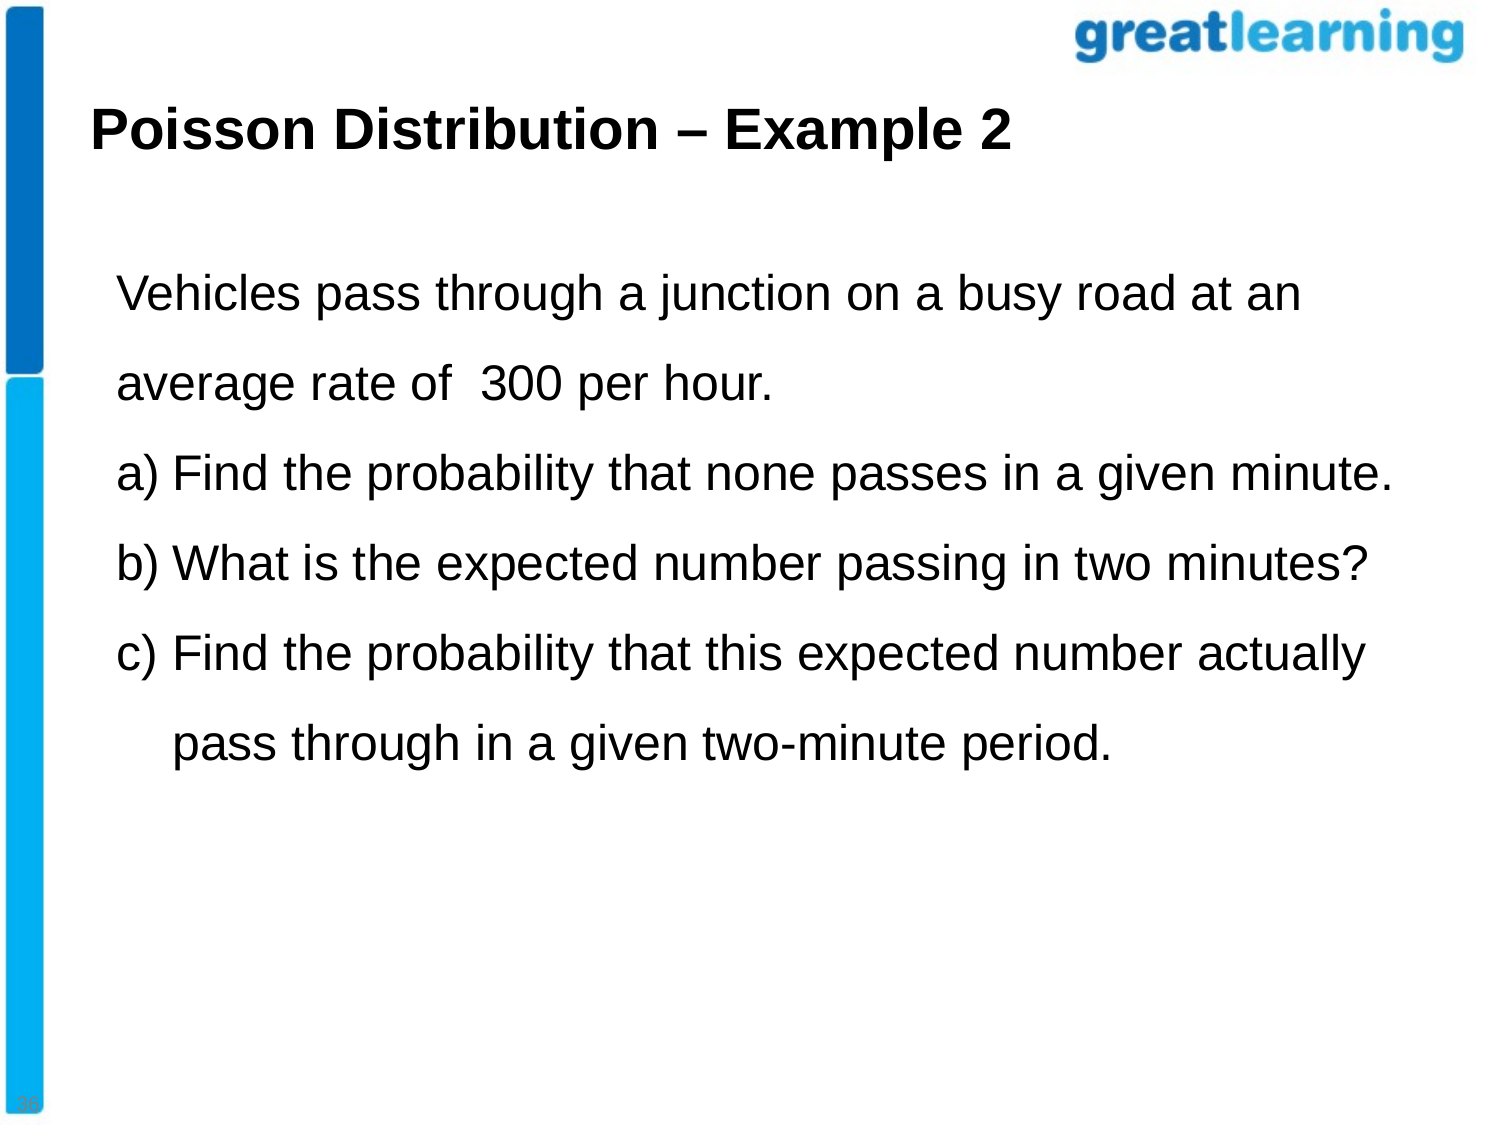

#
Poisson Distribution – Example 2
Vehicles pass through a junction on a busy road at an average rate of  300 per hour.
Find the probability that none passes in a given minute.
What is the expected number passing in two minutes?
Find the probability that this expected number actually pass through in a given two-minute period.